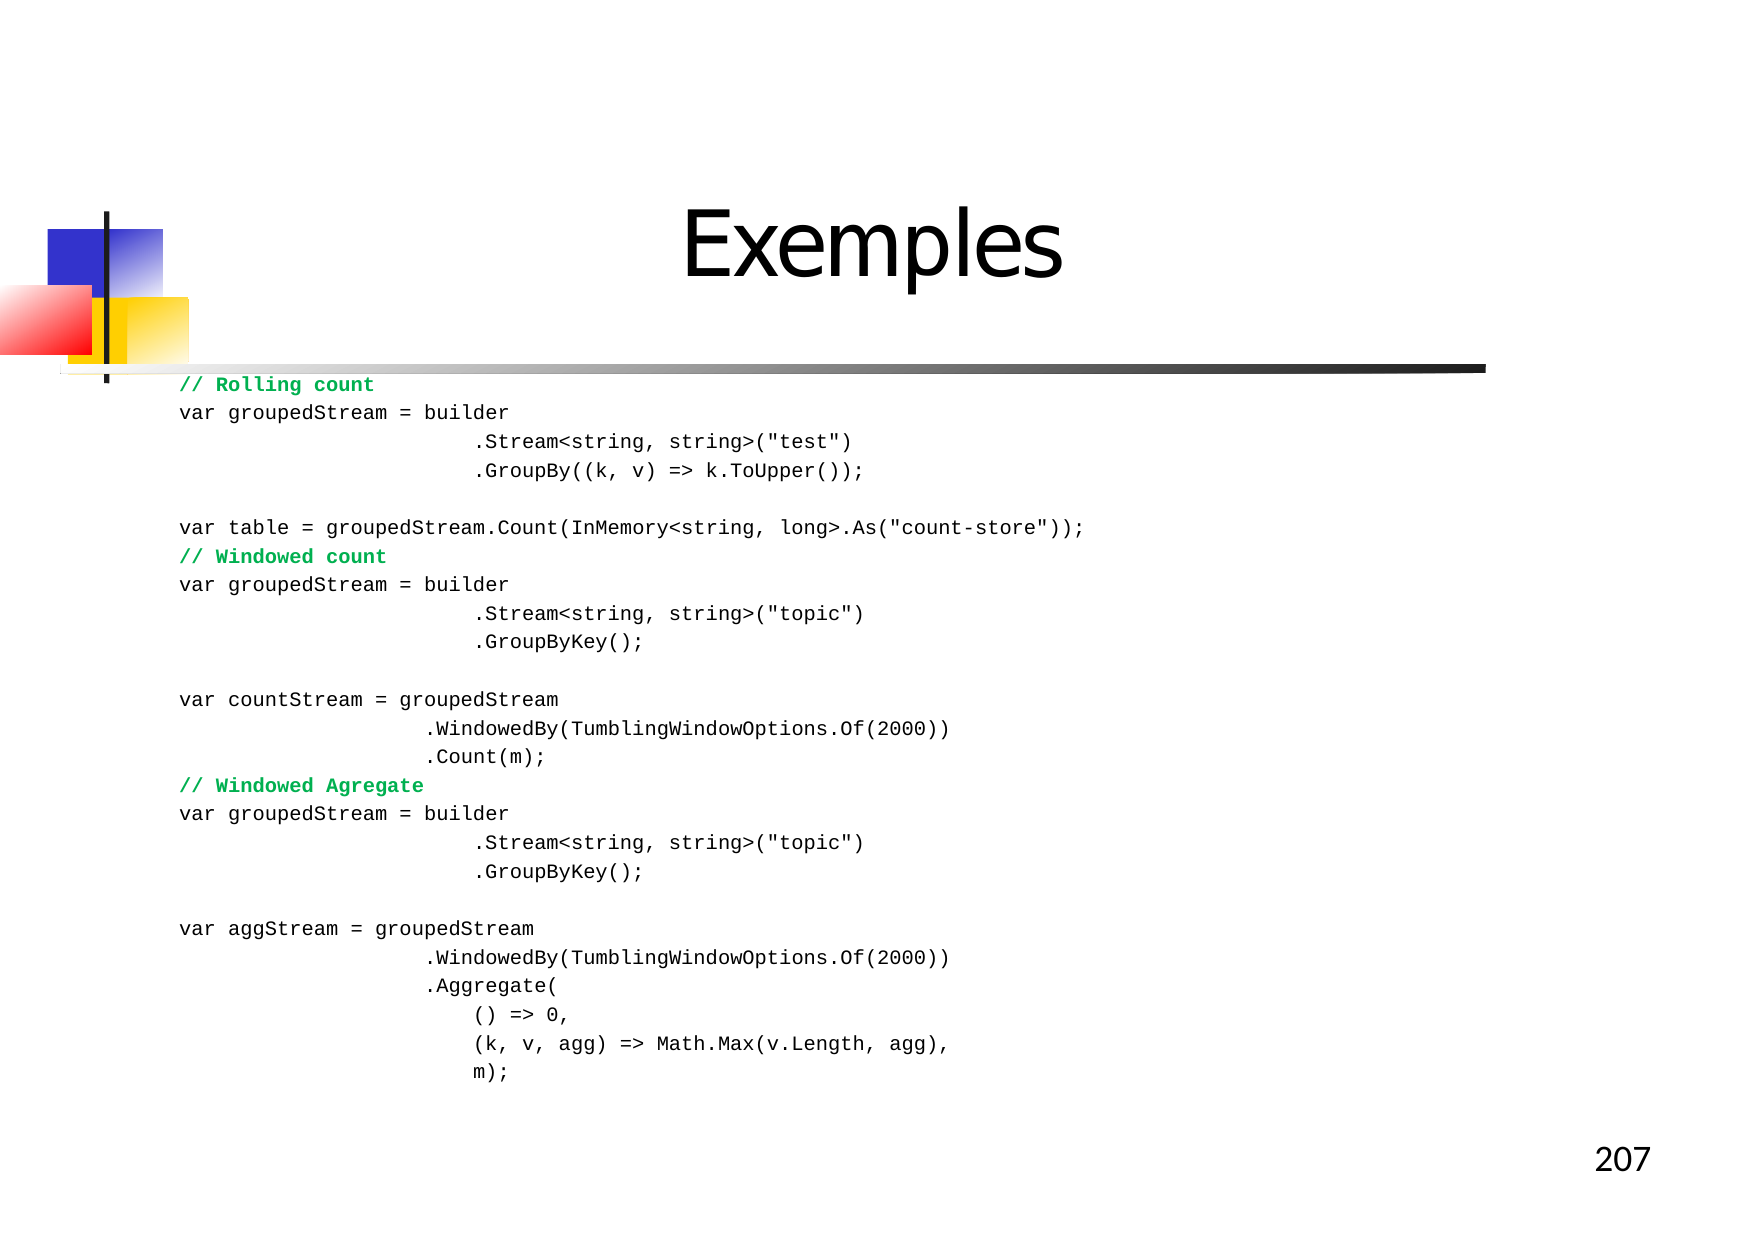

Exemples
// Rolling count
var groupedStream = builder
                        .Stream<string, string>("test")
                        .GroupBy((k, v) => k.ToUpper());

var table = groupedStream.Count(InMemory<string, long>.As("count-store"));
// Windowed count
var groupedStream = builder
                        .Stream<string, string>("topic")
                        .GroupByKey();

var countStream = groupedStream
                    .WindowedBy(TumblingWindowOptions.Of(2000))
                    .Count(m);
// Windowed Agregate
var groupedStream = builder
                        .Stream<string, string>("topic")
                        .GroupByKey();

var aggStream = groupedStream
                    .WindowedBy(TumblingWindowOptions.Of(2000))
                    .Aggregate(
                        () => 0,
                        (k, v, agg) => Math.Max(v.Length, agg),
                        m);